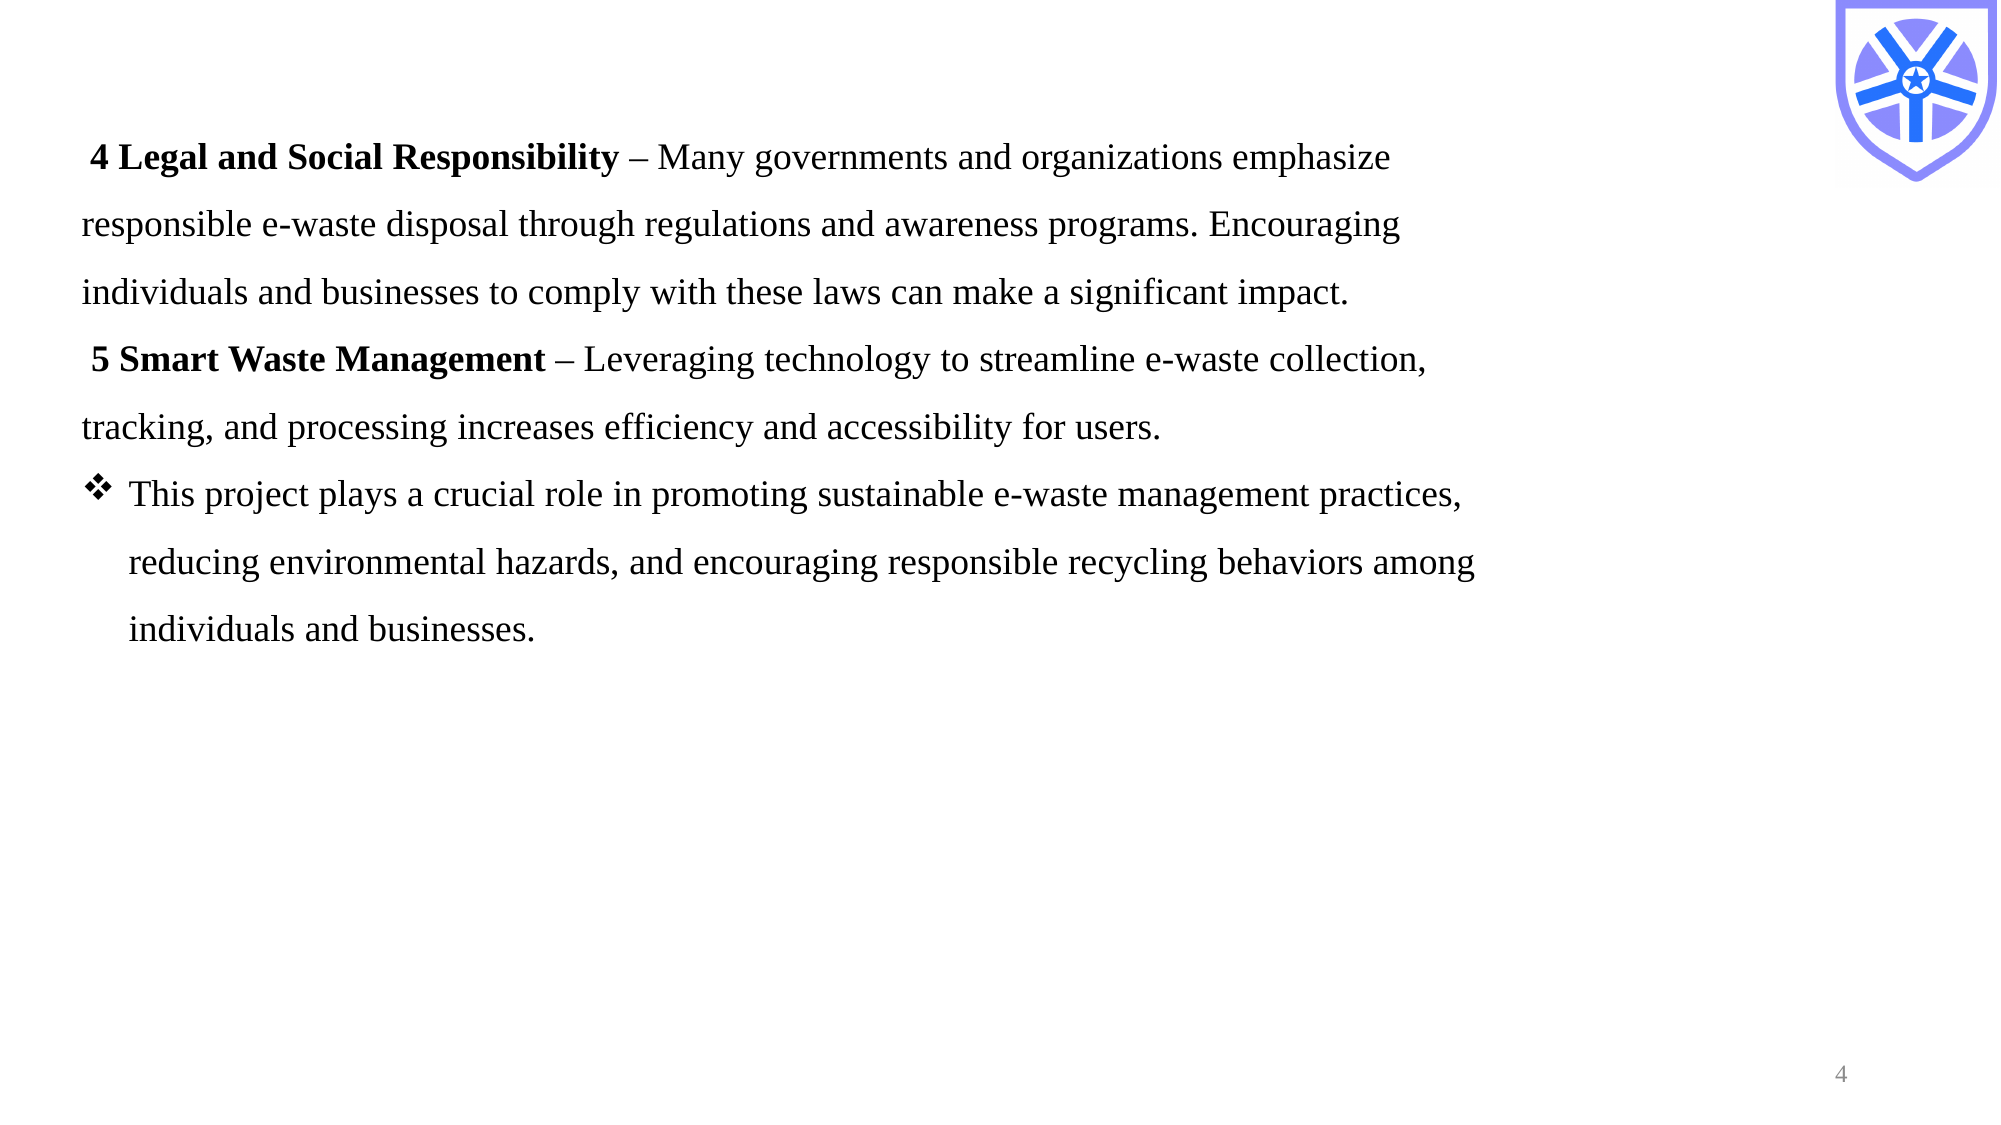

4 Legal and Social Responsibility – Many governments and organizations emphasize responsible e-waste disposal through regulations and awareness programs. Encouraging individuals and businesses to comply with these laws can make a significant impact.
 5 Smart Waste Management – Leveraging technology to streamline e-waste collection, tracking, and processing increases efficiency and accessibility for users.
This project plays a crucial role in promoting sustainable e-waste management practices, reducing environmental hazards, and encouraging responsible recycling behaviors among individuals and businesses.

4